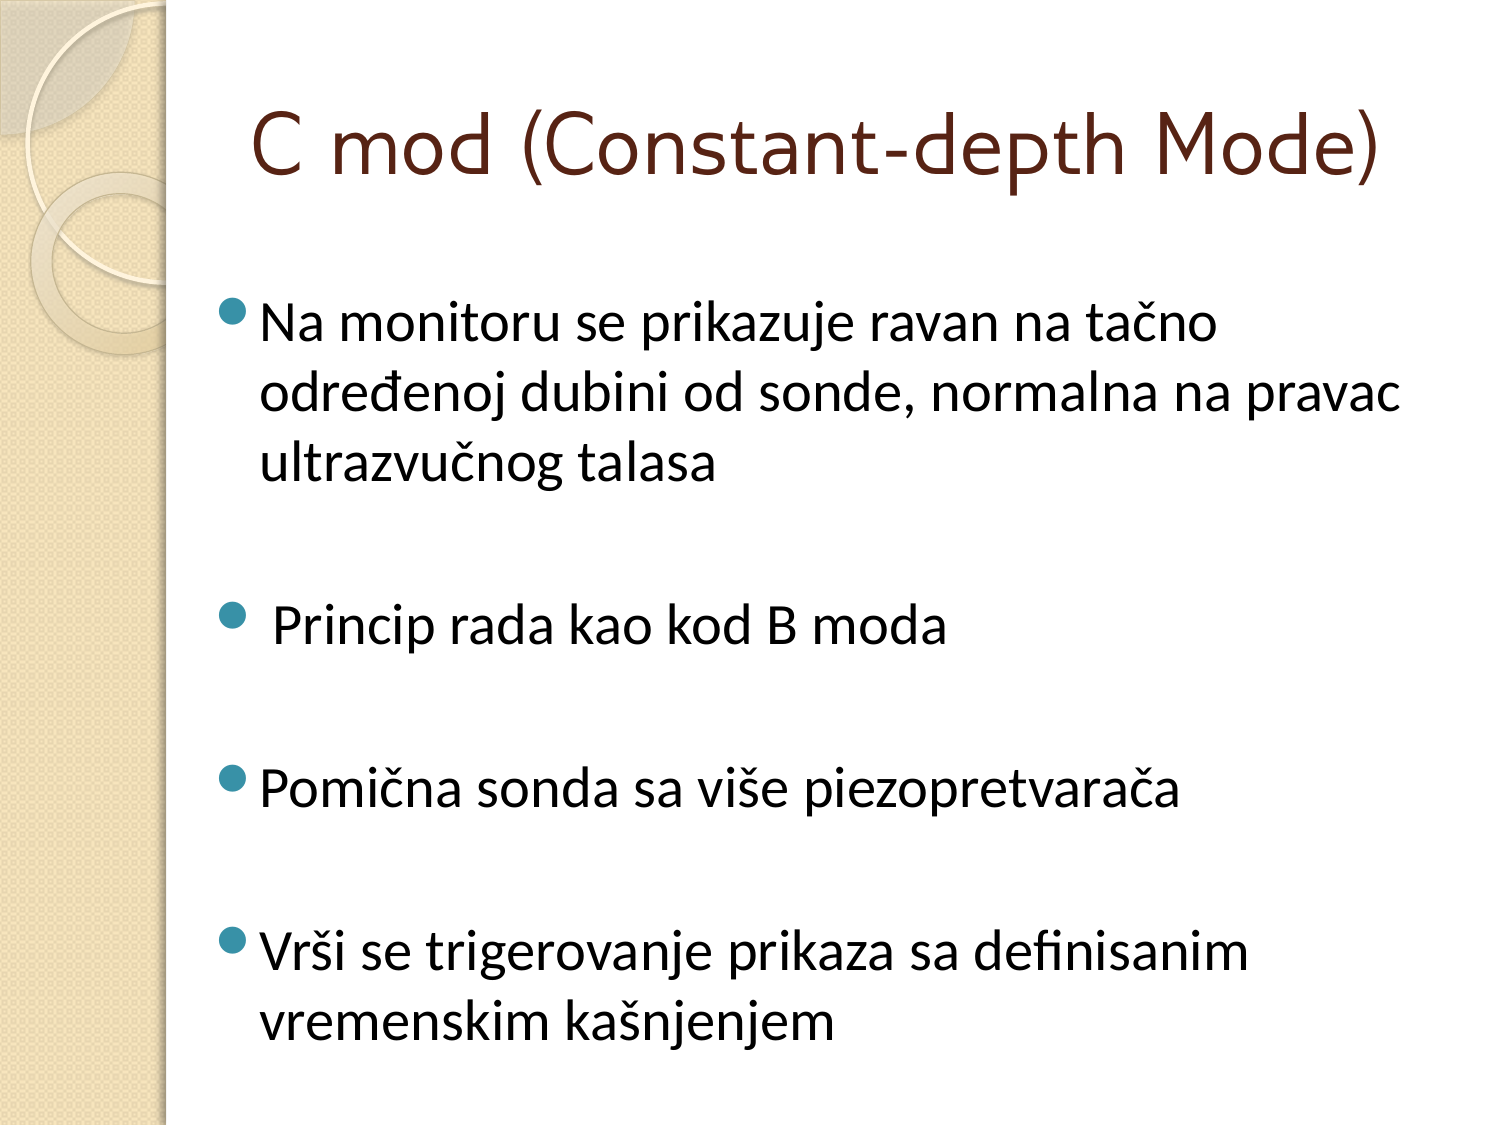

# C mod (Constant-depth Mode)
Na monitoru se prikazuje ravan na tačno određenoj dubini od sonde, normalna na pravac ultrazvučnog talasa

 Princip rada kao kod B moda

Pomična sonda sa više piezopretvarača

Vrši se trigerovanje prikaza sa definisanim vremenskim kašnjenjem